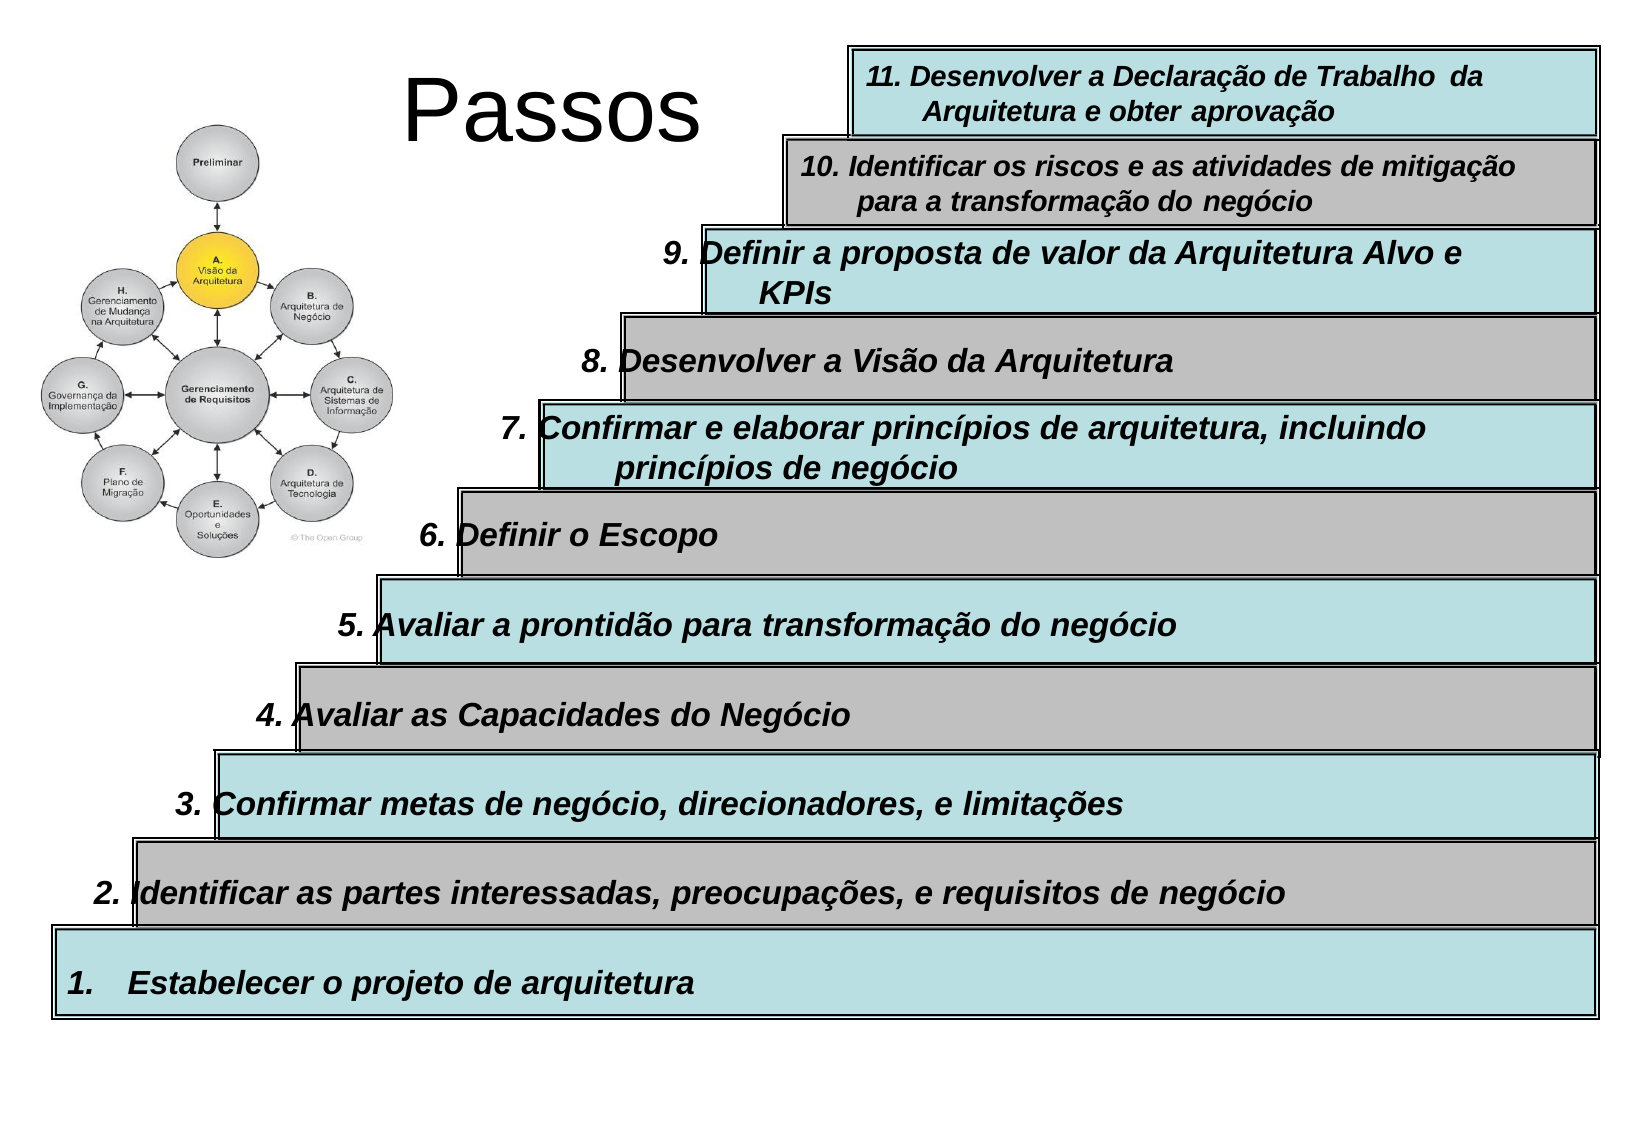

# Passos

11. Desenvolver a Declaração de Trabalho da
Arquitetura e obter aprovação

10. Identificar os riscos e as atividades de mitigação  para a transformação do negócio
9. Definir a proposta de valor da Arquitetura Alvo e
KPIs
8. Desenvolver a Visão da Arquitetura
7. Confirmar e elaborar princípios de arquitetura, incluindo
princípios de negócio
6. Definir o Escopo

5. Avaliar a prontidão para transformação do negócio

4. Avaliar as Capacidades do Negócio

3. Confirmar metas de negócio, direcionadores, e limitações

2. Identificar as partes interessadas, preocupações, e requisitos de negócio

1.	Estabelecer o projeto de arquitetura